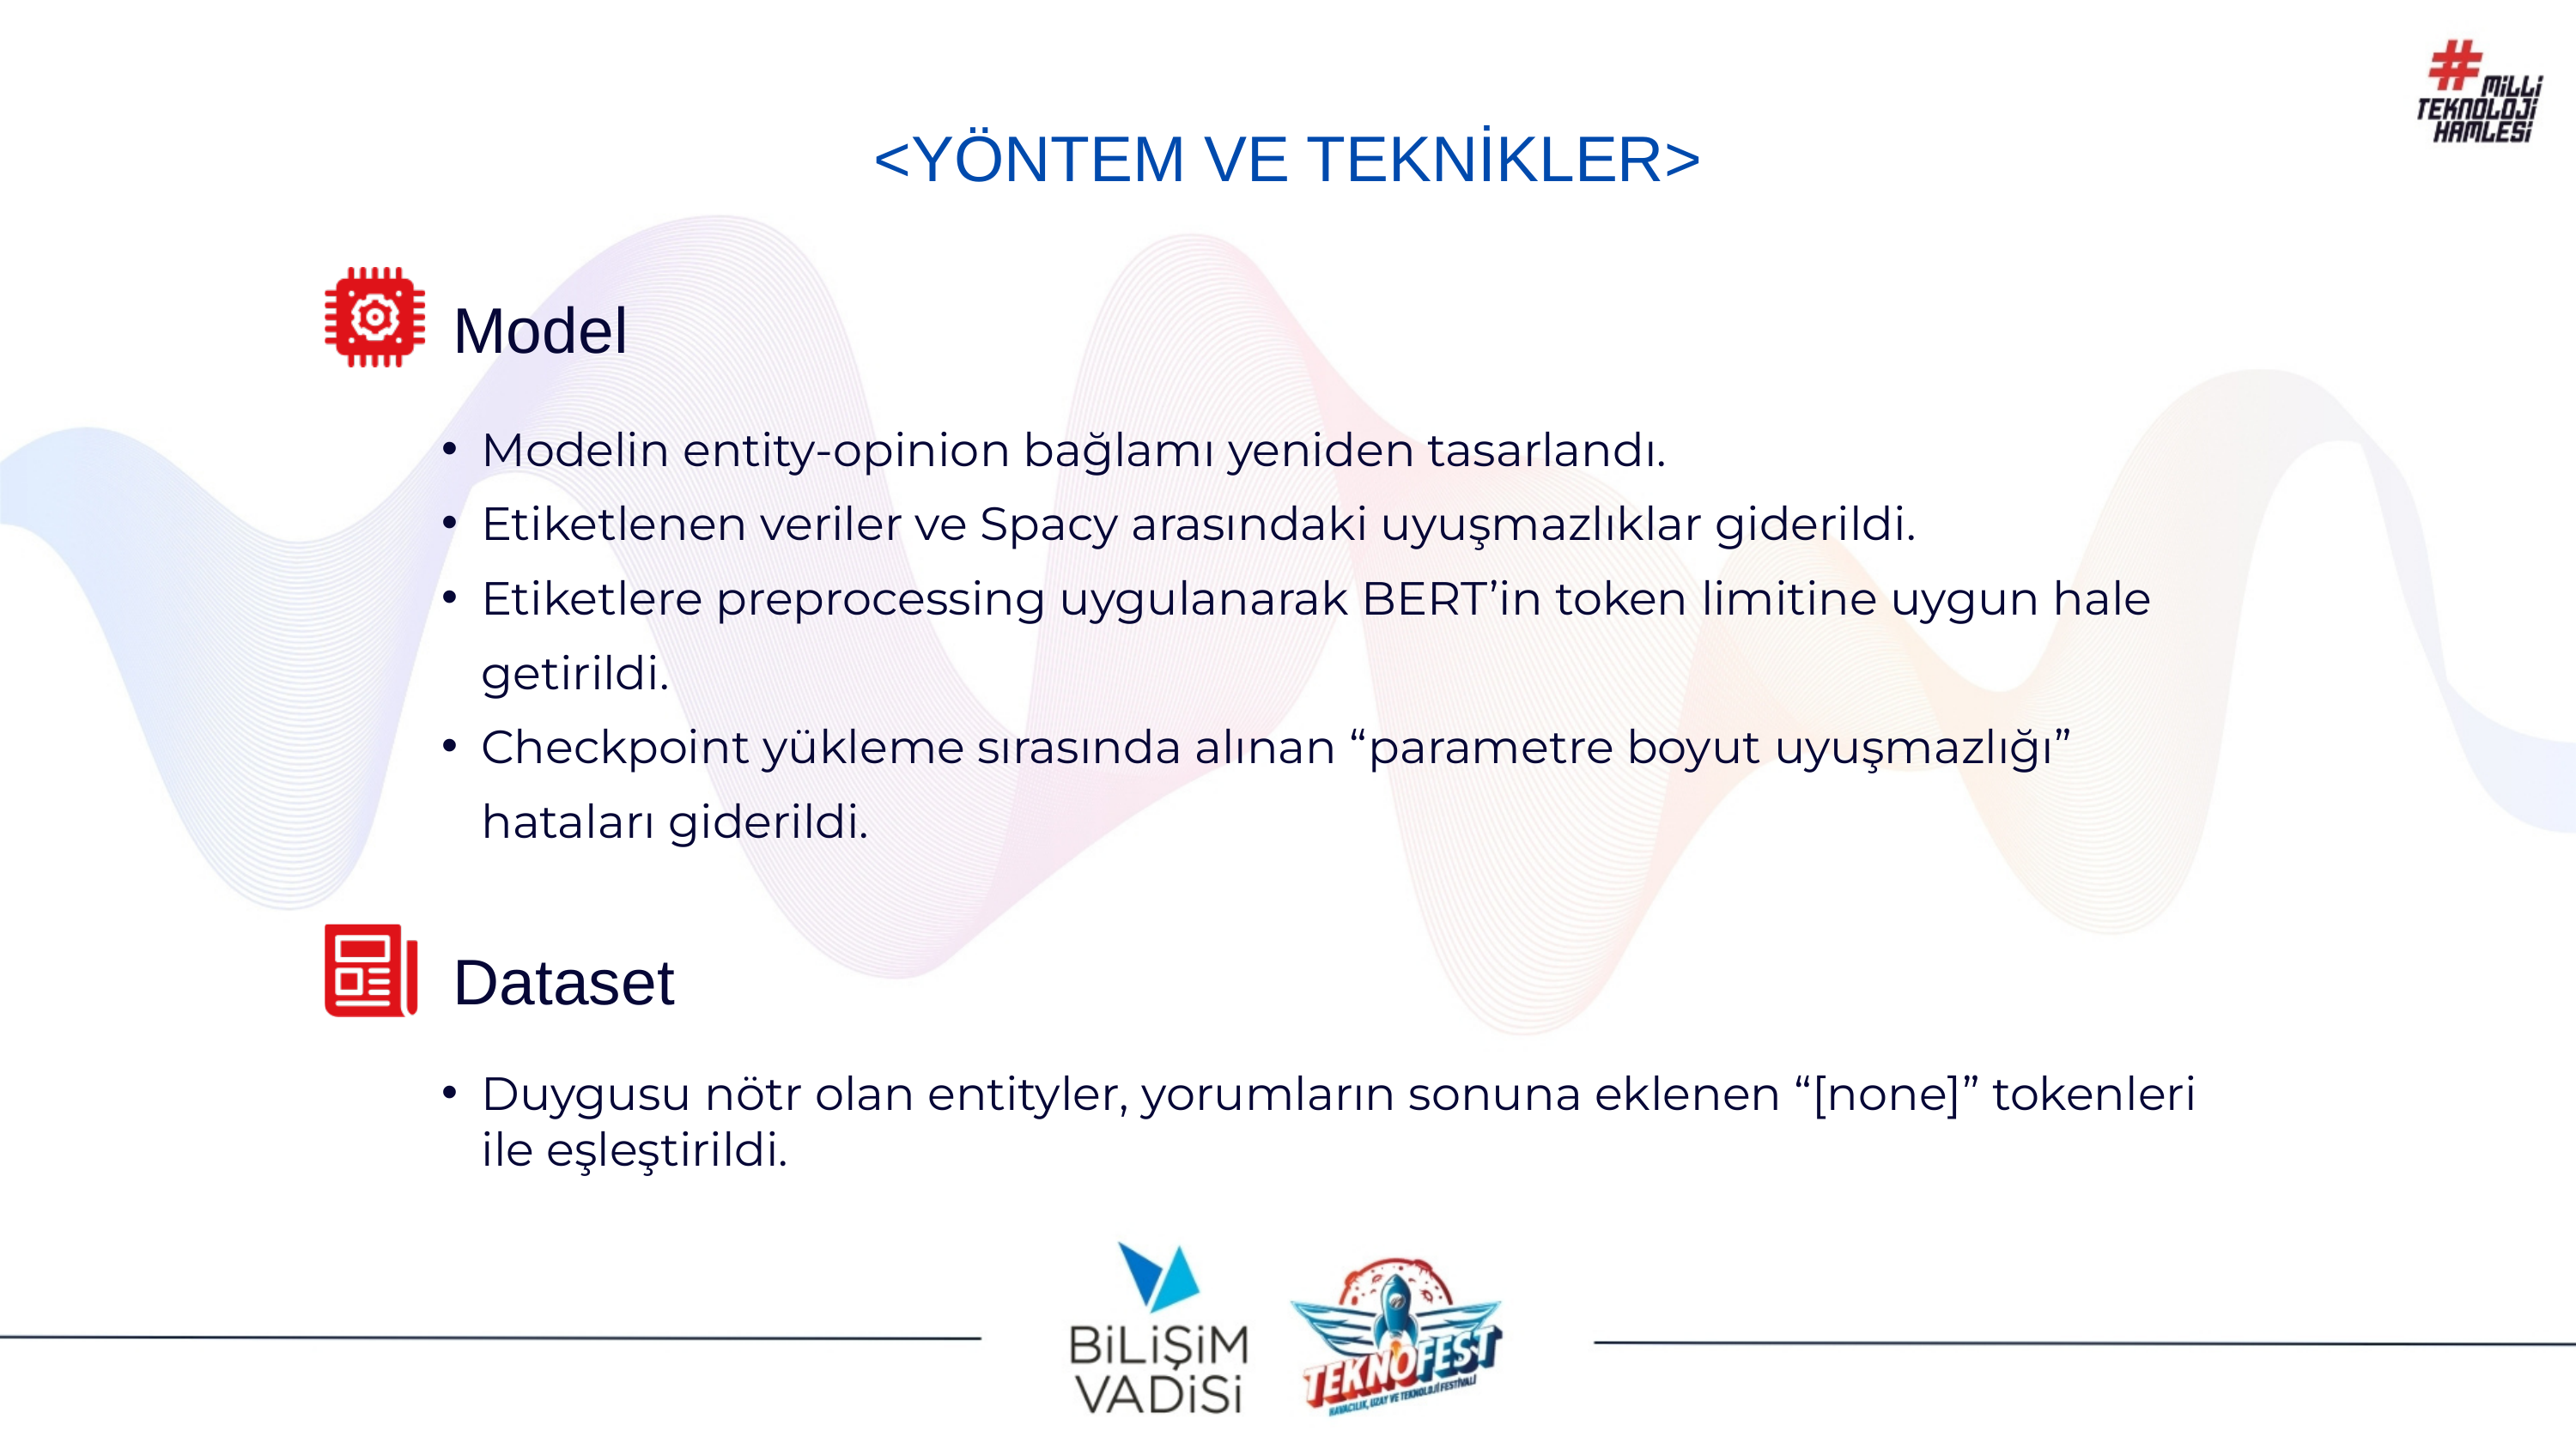

<YÖNTEM VE TEKNİKLER>

Model

Modelin entity-opinion bağlamı yeniden tasarlandı.
Etiketlenen veriler ve Spacy arasındaki uyuşmazlıklar giderildi.
Etiketlere preprocessing uygulanarak BERT’in token limitine uygun hale getirildi.
Checkpoint yükleme sırasında alınan “parametre boyut uyuşmazlığı” hataları giderildi.

Dataset

Duygusu nötr olan entityler, yorumların sonuna eklenen “[none]” tokenleri ile eşleştirildi.